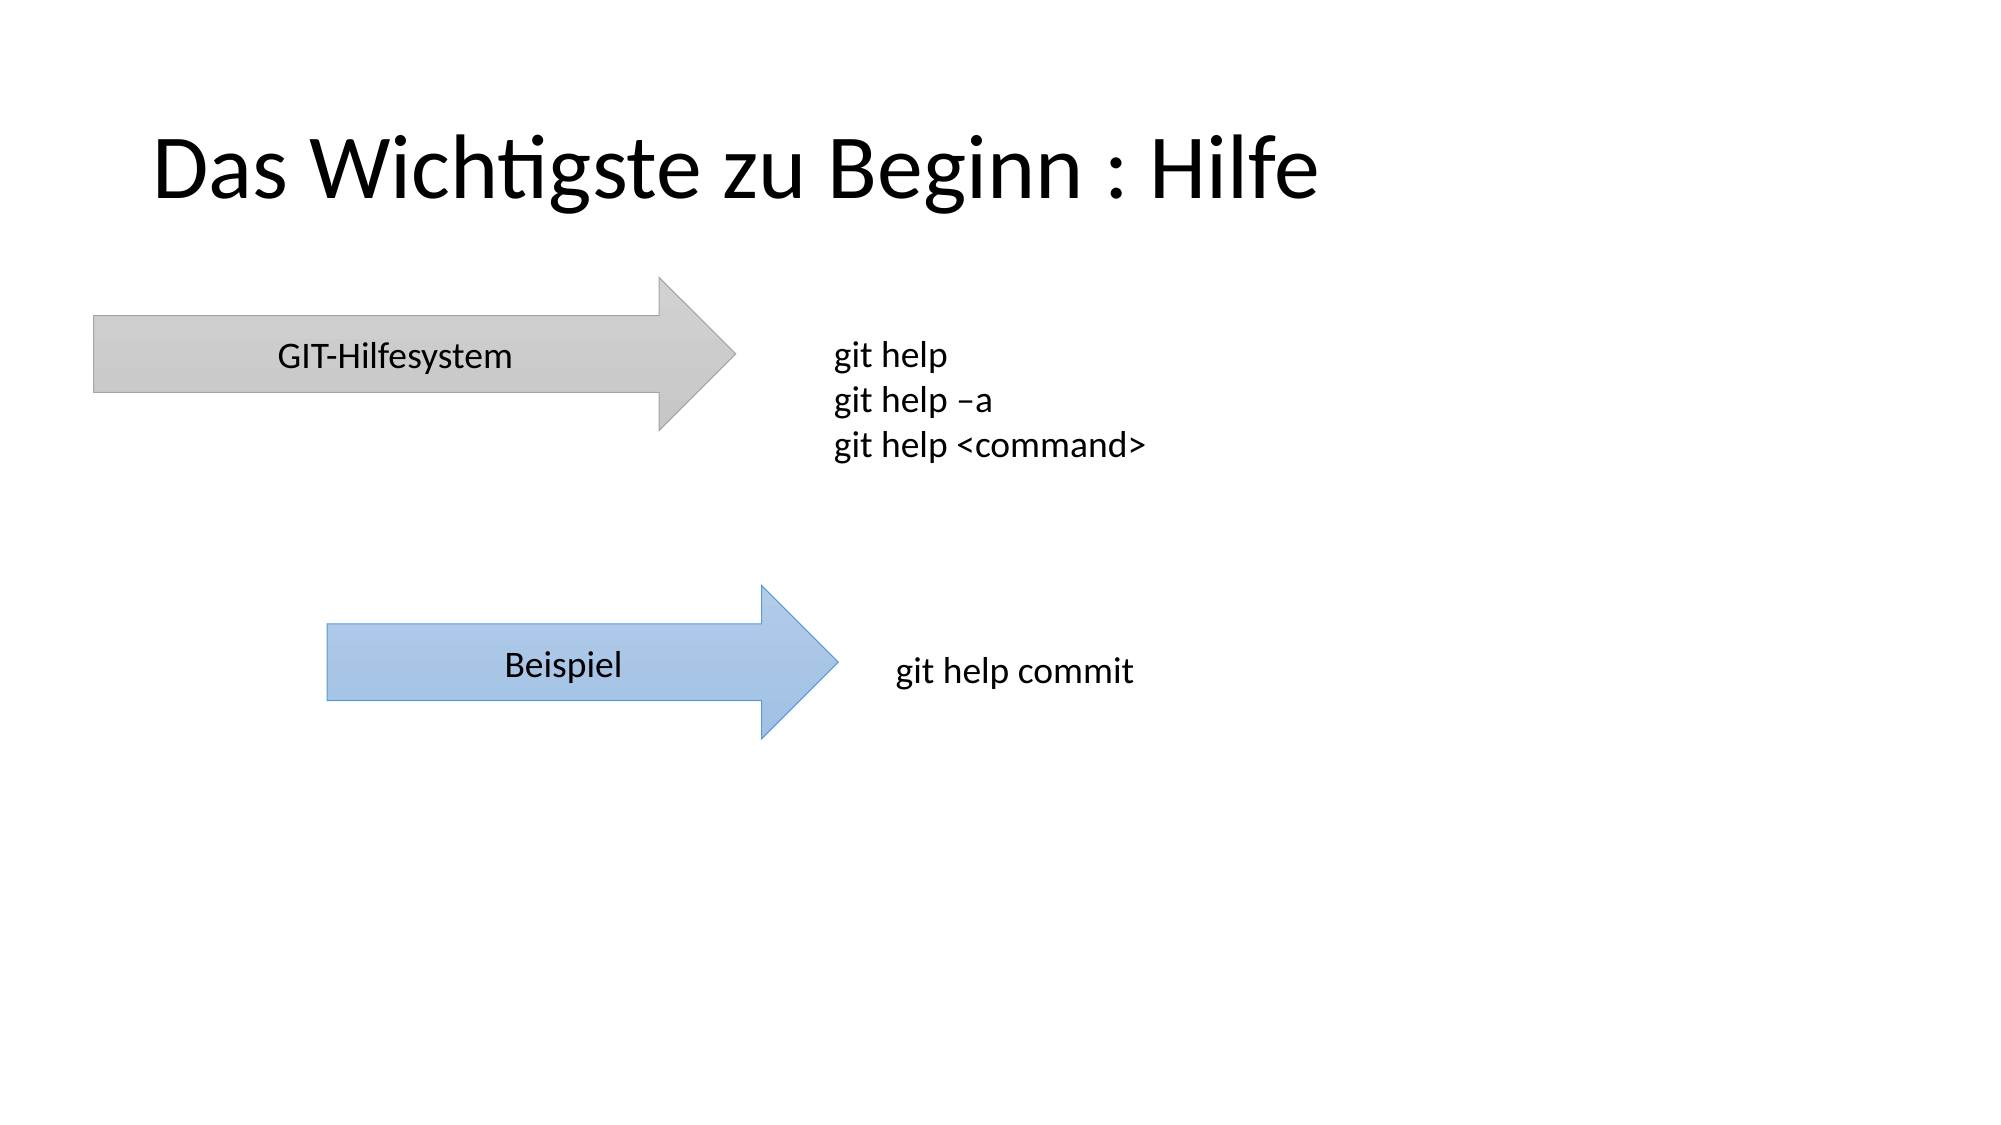

# Das Wichtigste zu Beginn : Hilfe
GIT-Hilfesystem
git help
git help –a
git help <command>
Beispiel
git help commit